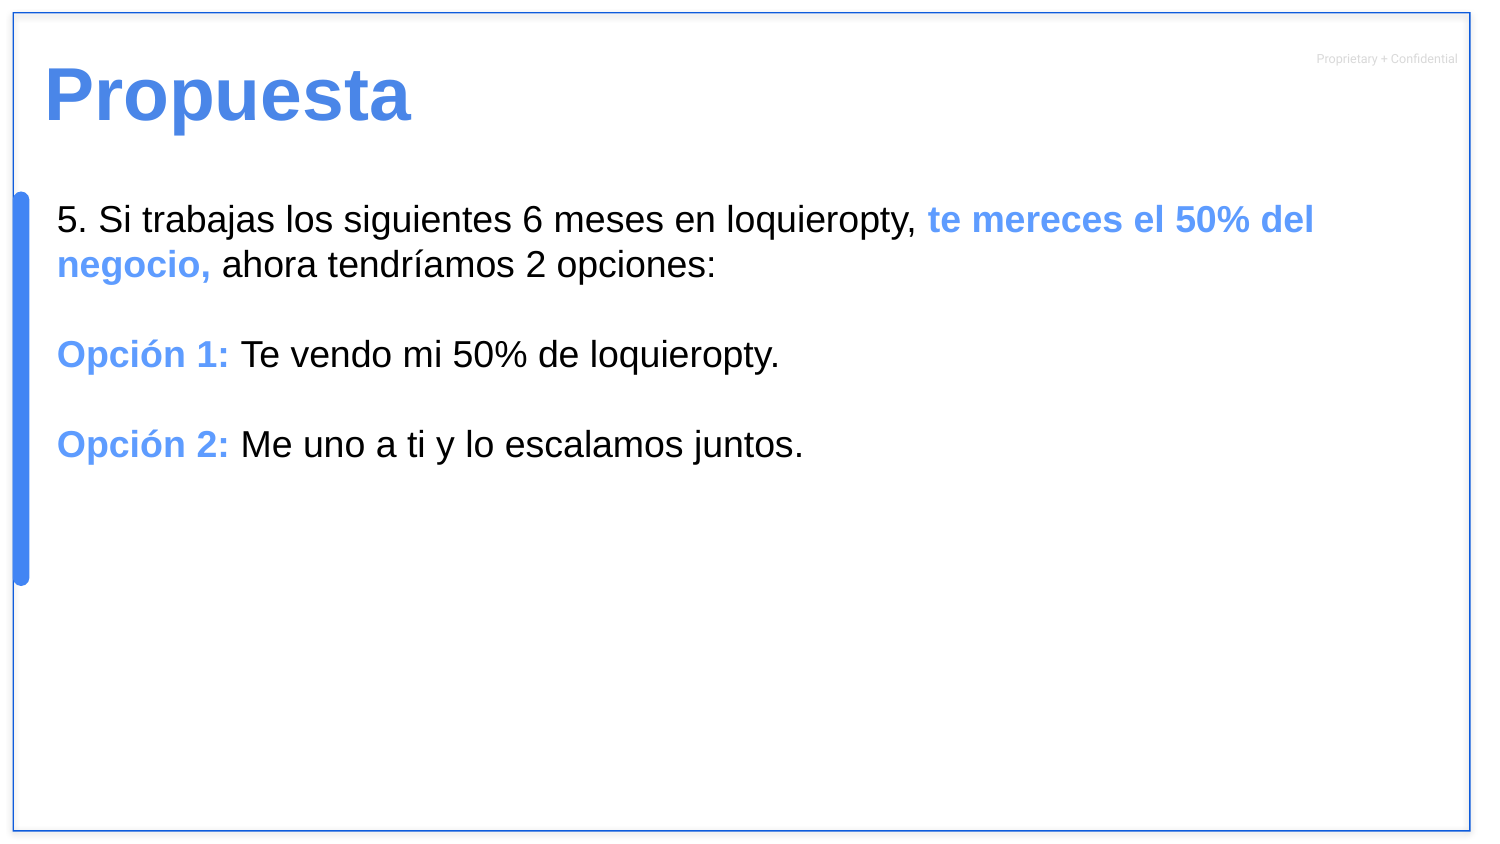

Propuesta

5. Si trabajas los siguientes 6 meses en loquieropty, te mereces el 50% del negocio, ahora tendríamos 2 opciones:

Opción 1: Te vendo mi 50% de loquieropty.

Opción 2: Me uno a ti y lo escalamos juntos.